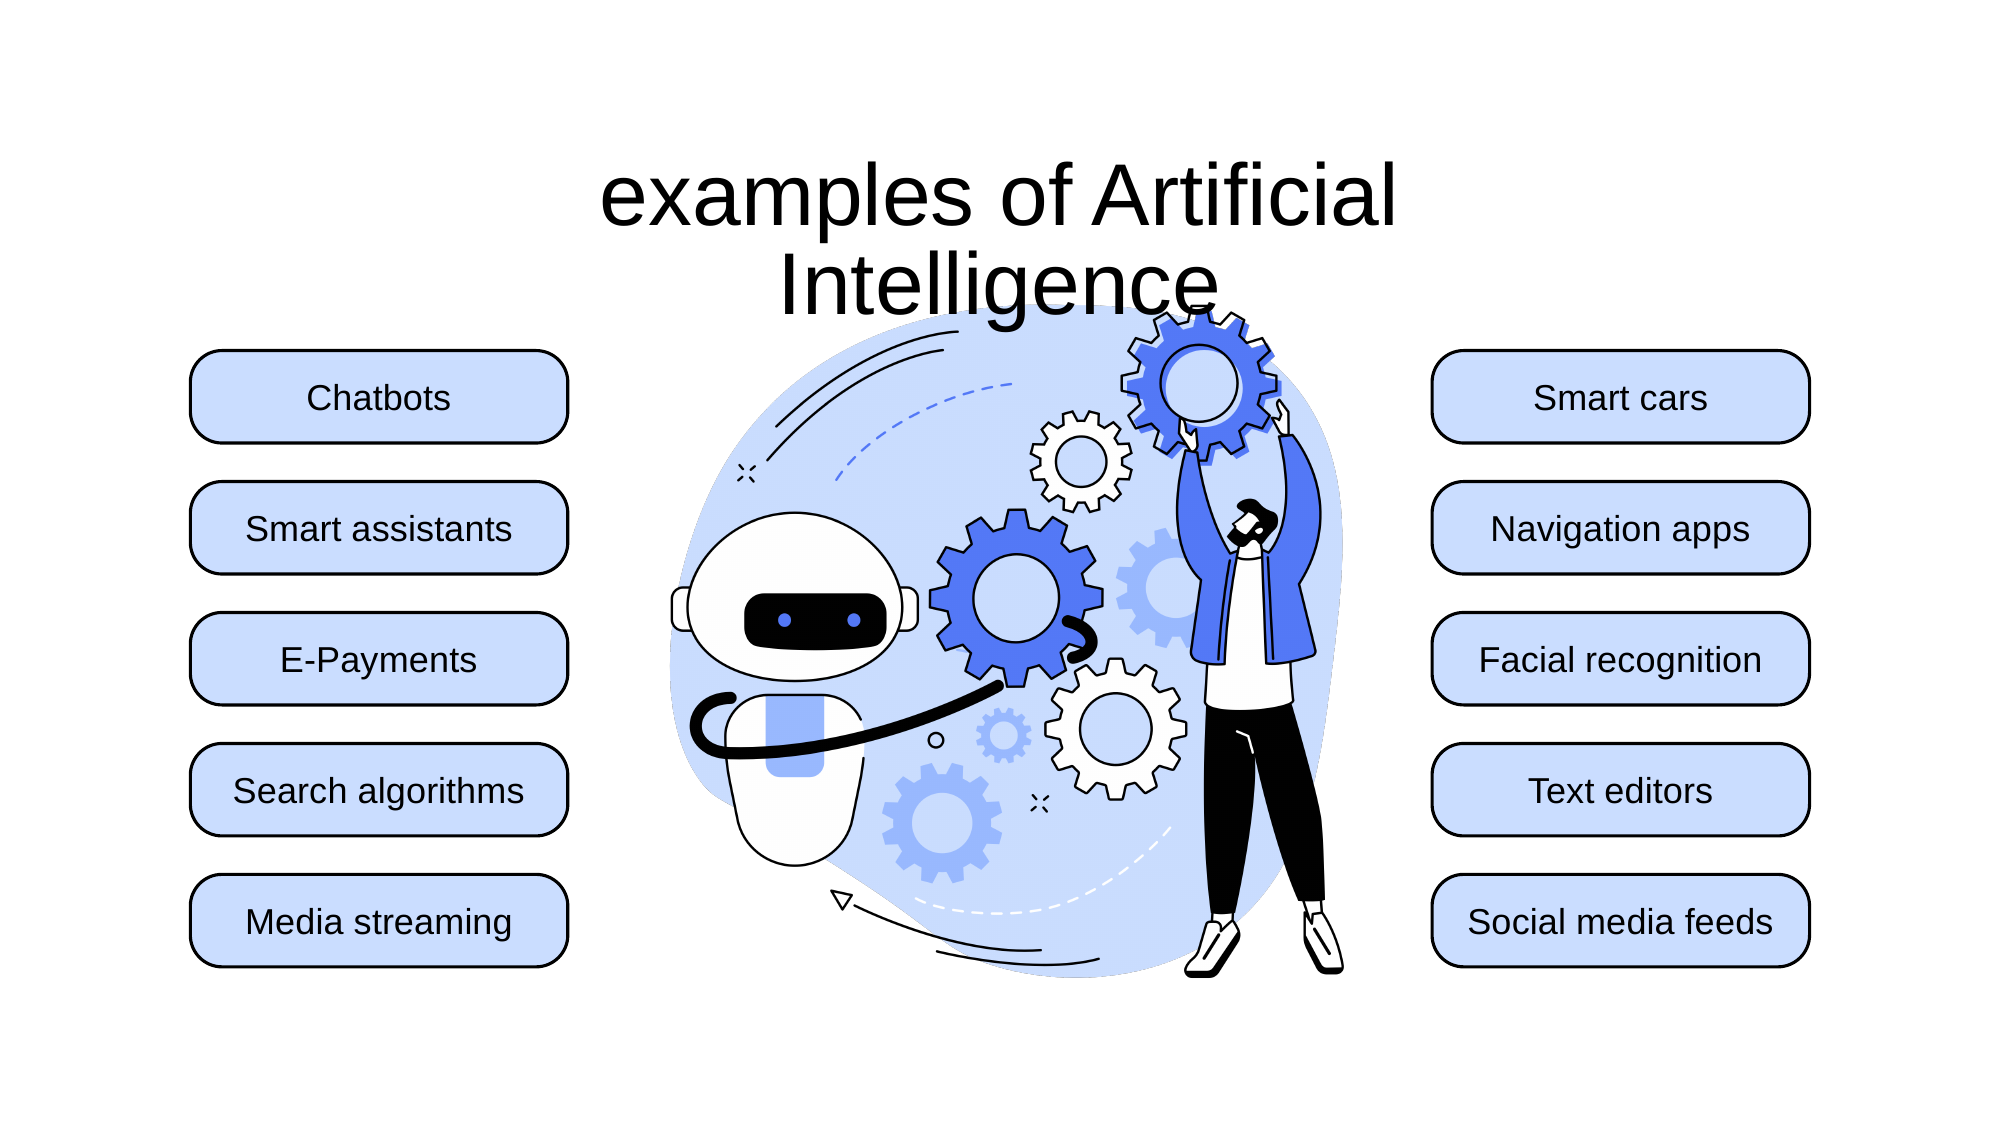

examples of Artificial Intelligence

Chatbots
Smart cars

Smart assistants
Navigation apps

E-Payments
Facial recognition

Search algorithms
Text editors

Media streaming
Social media feeds